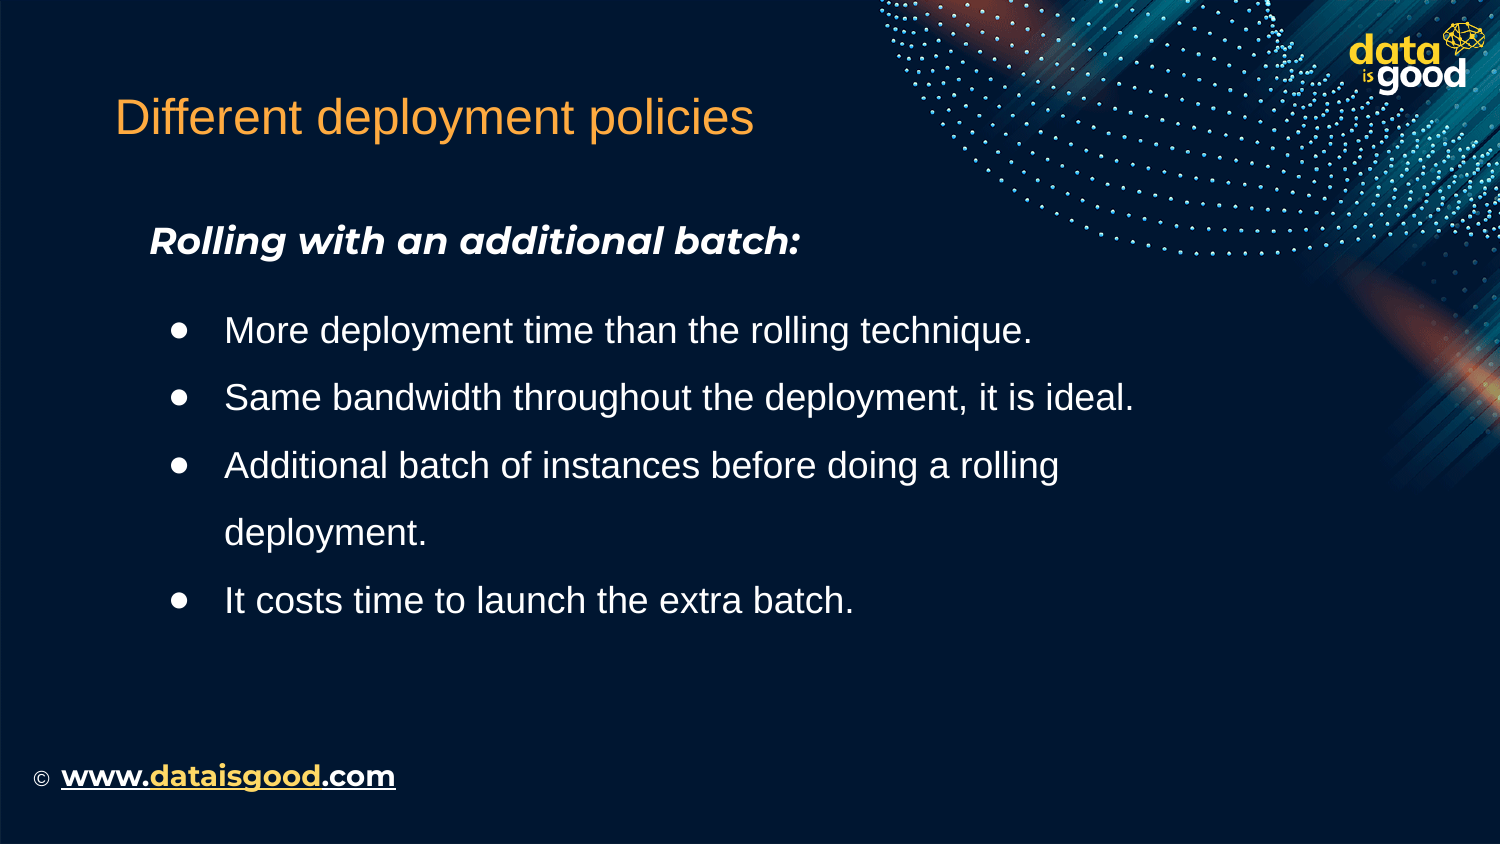

# Different deployment policies
Rolling with an additional batch:
More deployment time than the rolling technique.
Same bandwidth throughout the deployment, it is ideal.
Additional batch of instances before doing a rolling deployment.
It costs time to launch the extra batch.